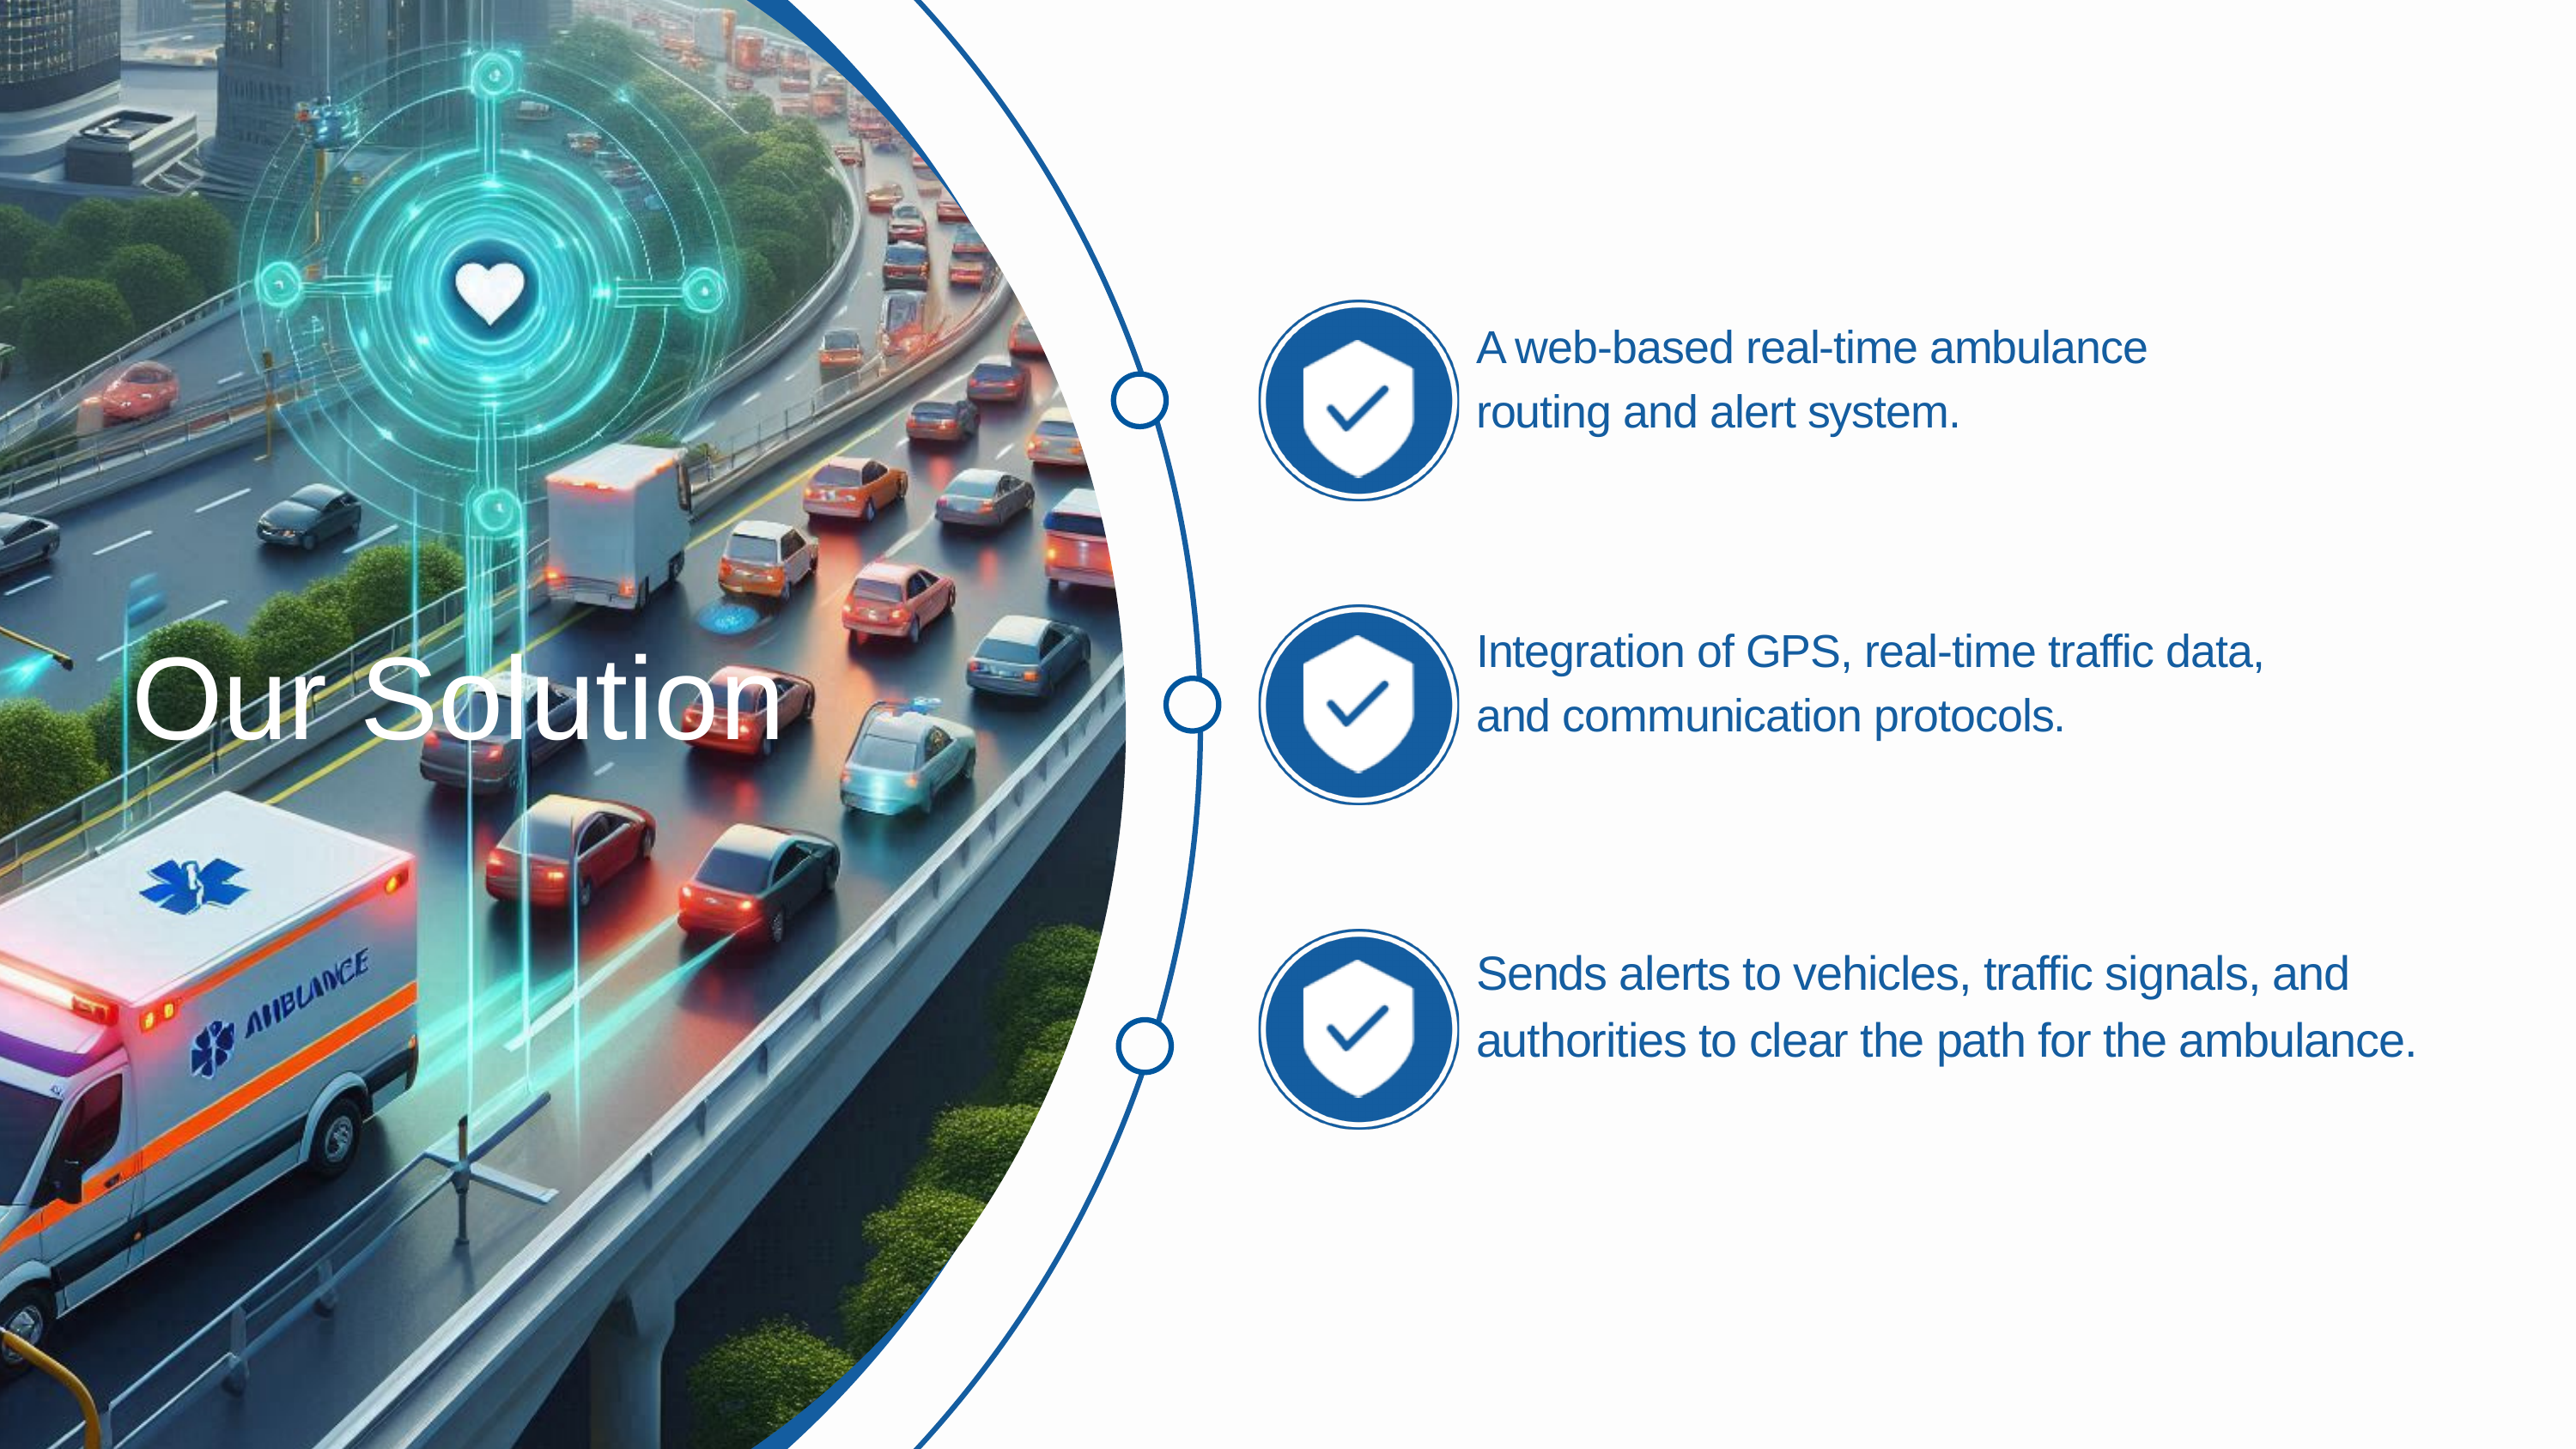

A web-based real-time ambulance routing and alert system.

Our Solution

Integration of GPS, real-time traffic data, and communication protocols.

Sends alerts to vehicles, traffic signals, and authorities to clear the path for the ambulance.